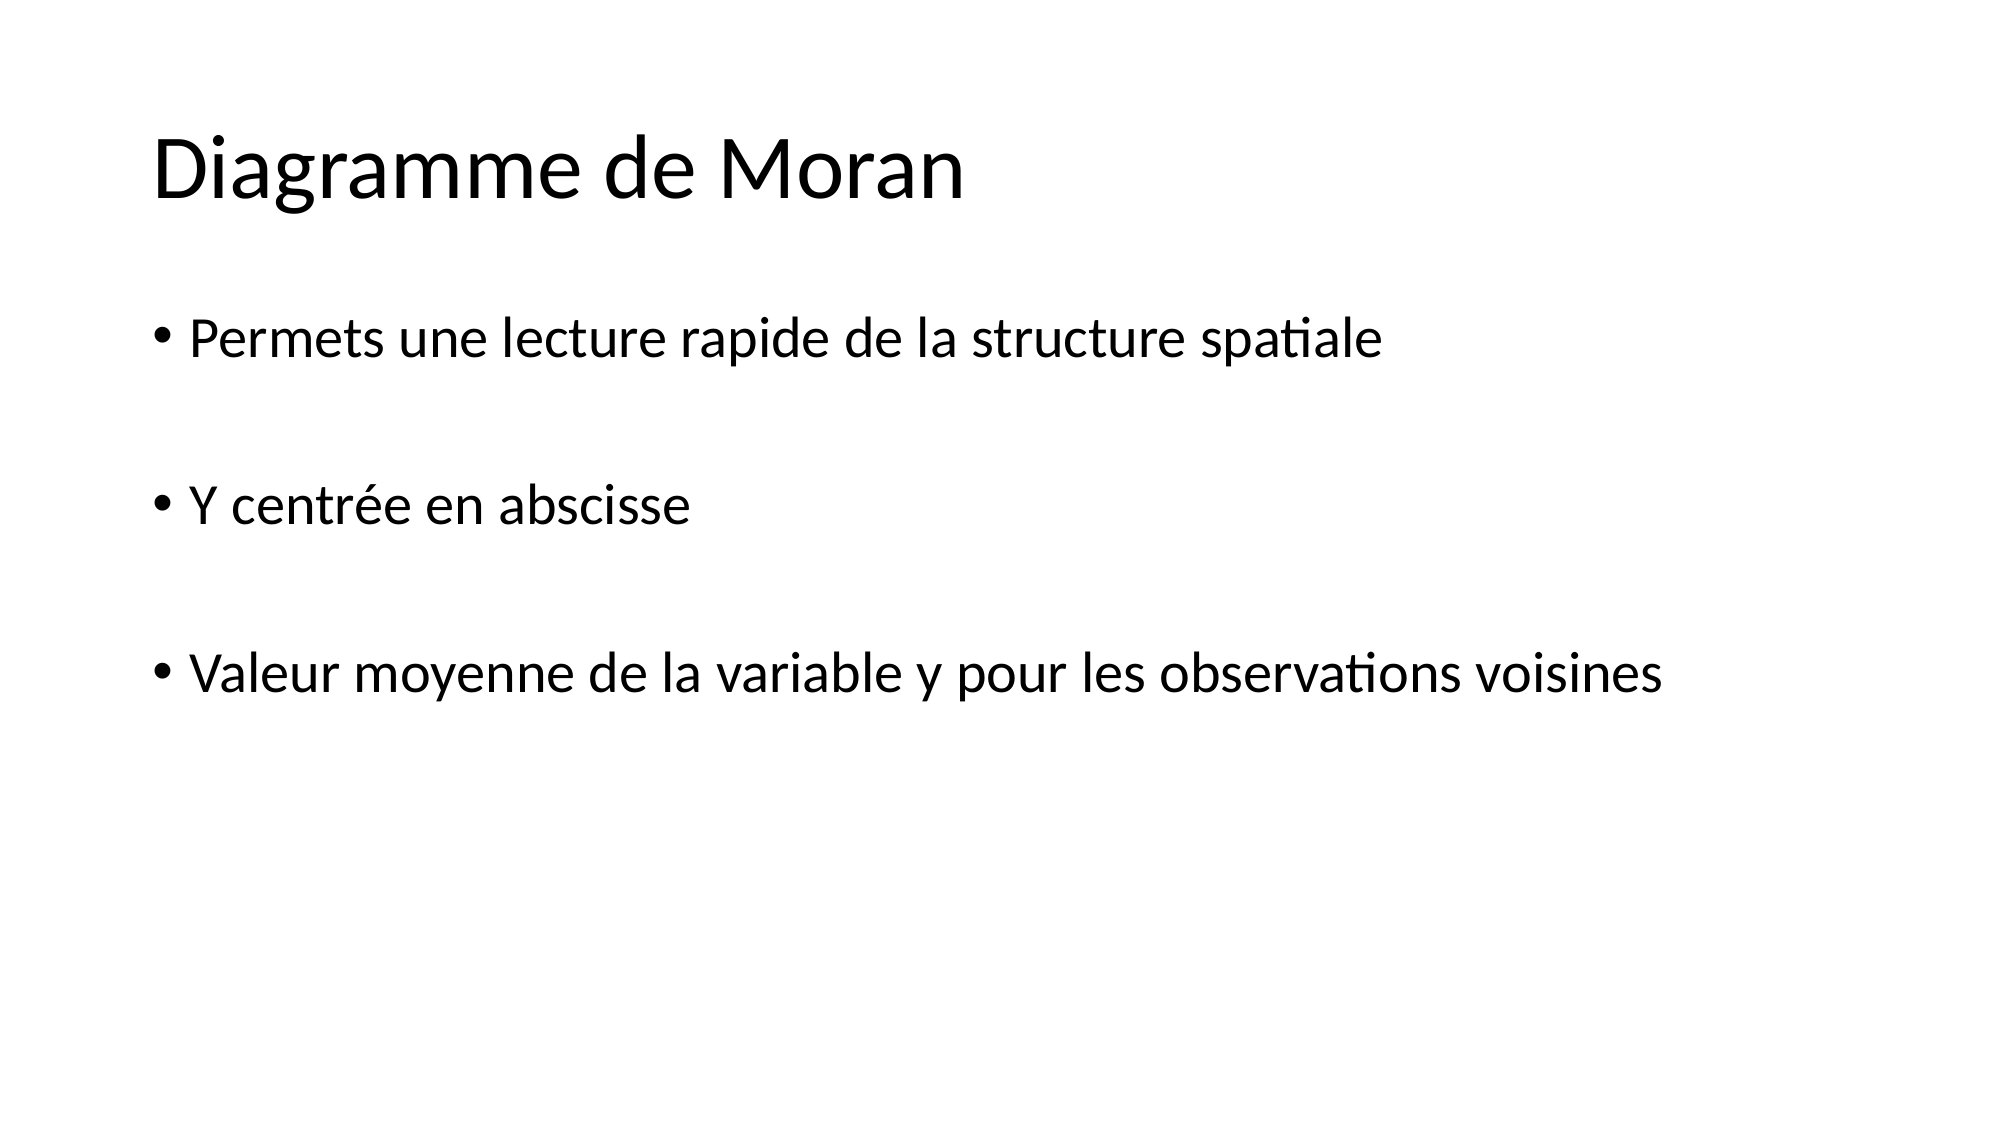

# Diagramme de Moran
Permets une lecture rapide de la structure spatiale

Y centrée en abscisse

Valeur moyenne de la variable y pour les observations voisines